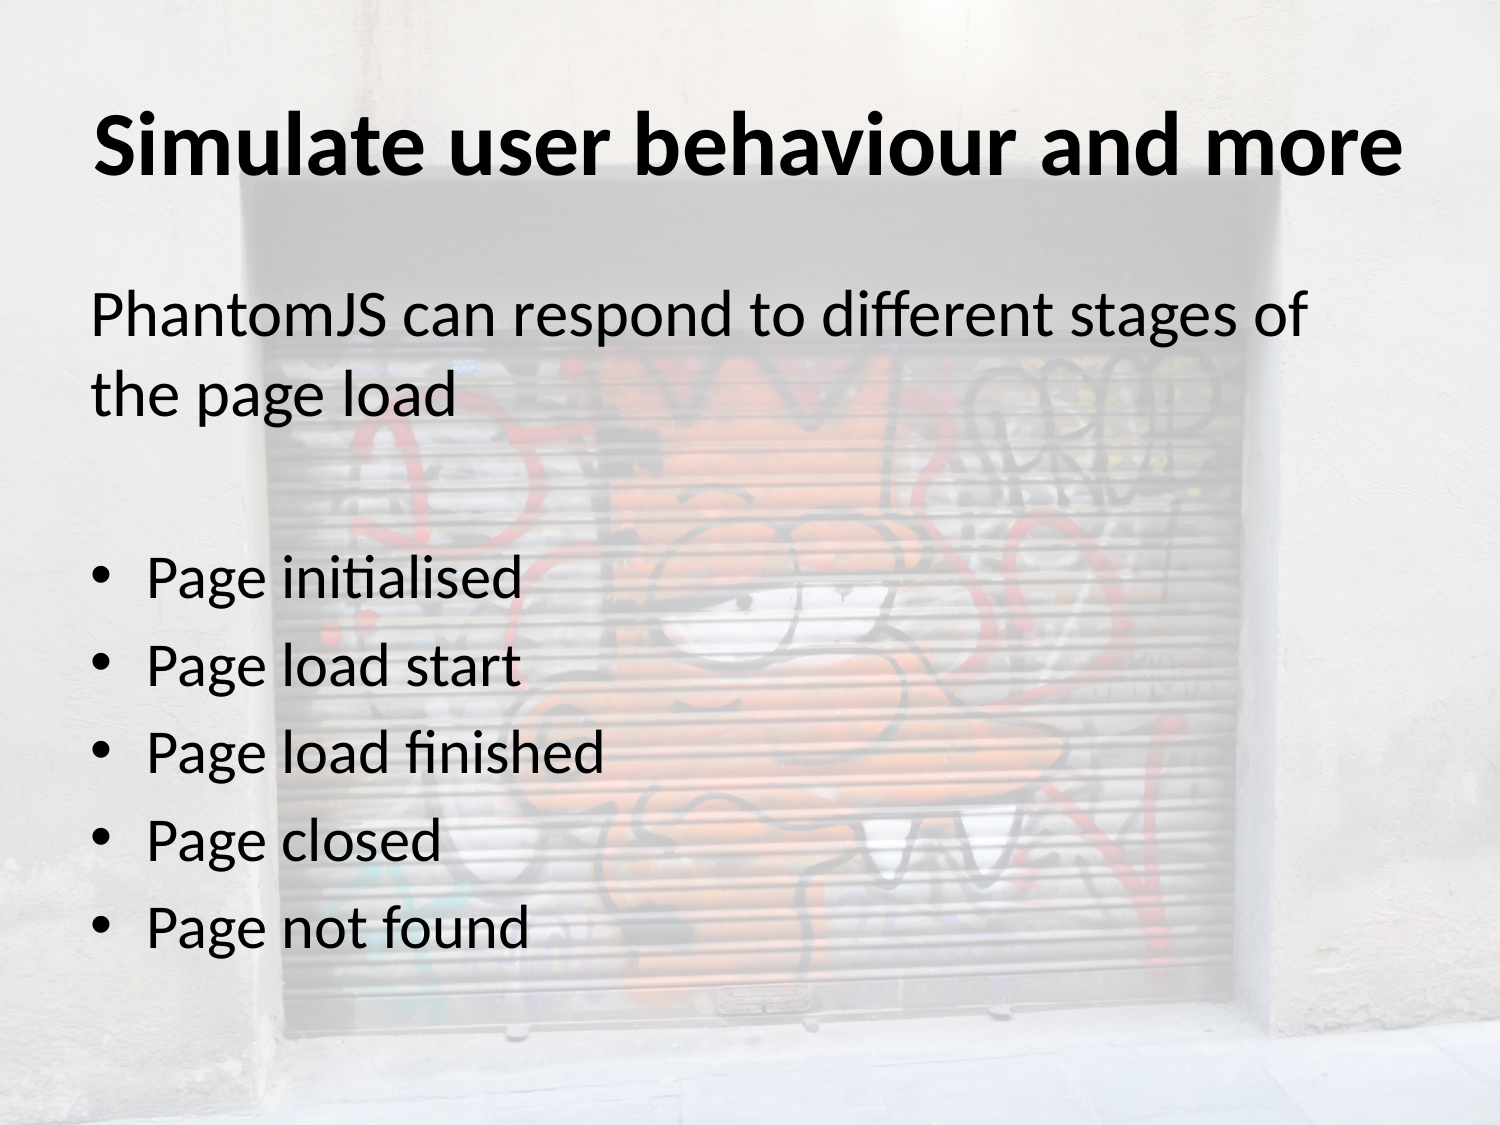

# Simulate user behaviour and more
PhantomJS can respond to different stages of the page load

Page initialised
Page load start
Page load finished
Page closed
Page not found